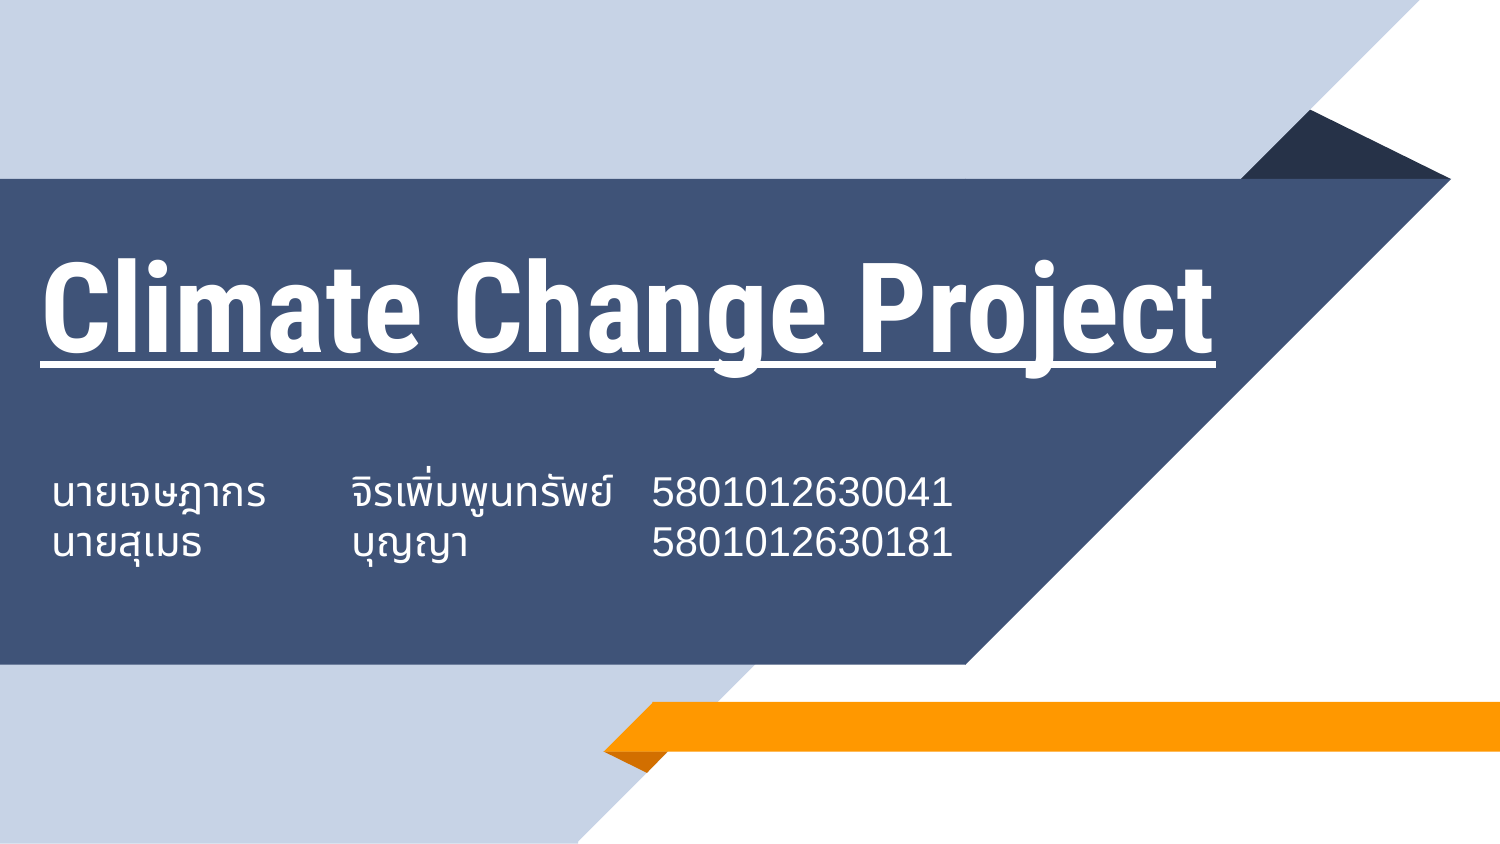

# Climate Change Project
นายเจษฎากร	จิรเพิ่มพูนทรัพย์	5801012630041
นายสุเมธ	บุญญา		5801012630181